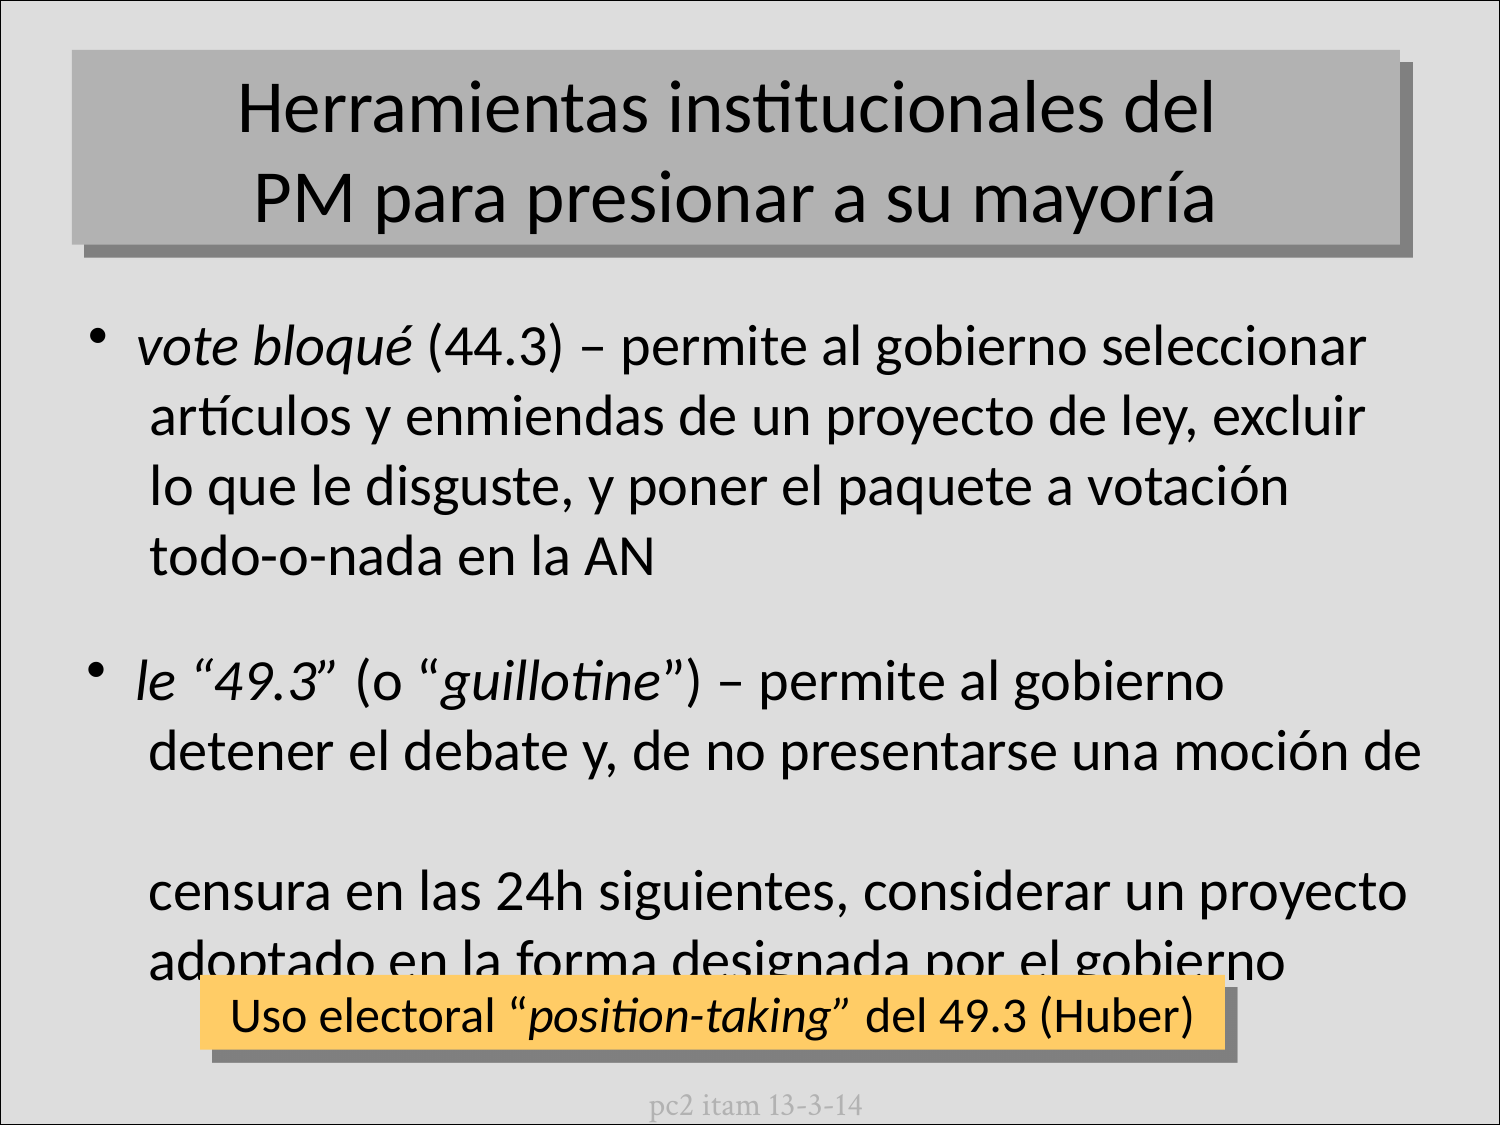

Herramientas institucionales del
PM para presionar a su mayoría
 vote bloqué (44.3) – permite al gobierno seleccionar
  artículos y enmiendas de un proyecto de ley, excluir
  lo que le disguste, y poner el paquete a votación
  todo-o-nada en la AN
 le “49.3” (o “guillotine”) – permite al gobierno
  detener el debate y, de no presentarse una moción de
  censura en las 24h siguientes, considerar un proyecto
  adoptado en la forma designada por el gobierno
Uso electoral “position-taking” del 49.3 (Huber)